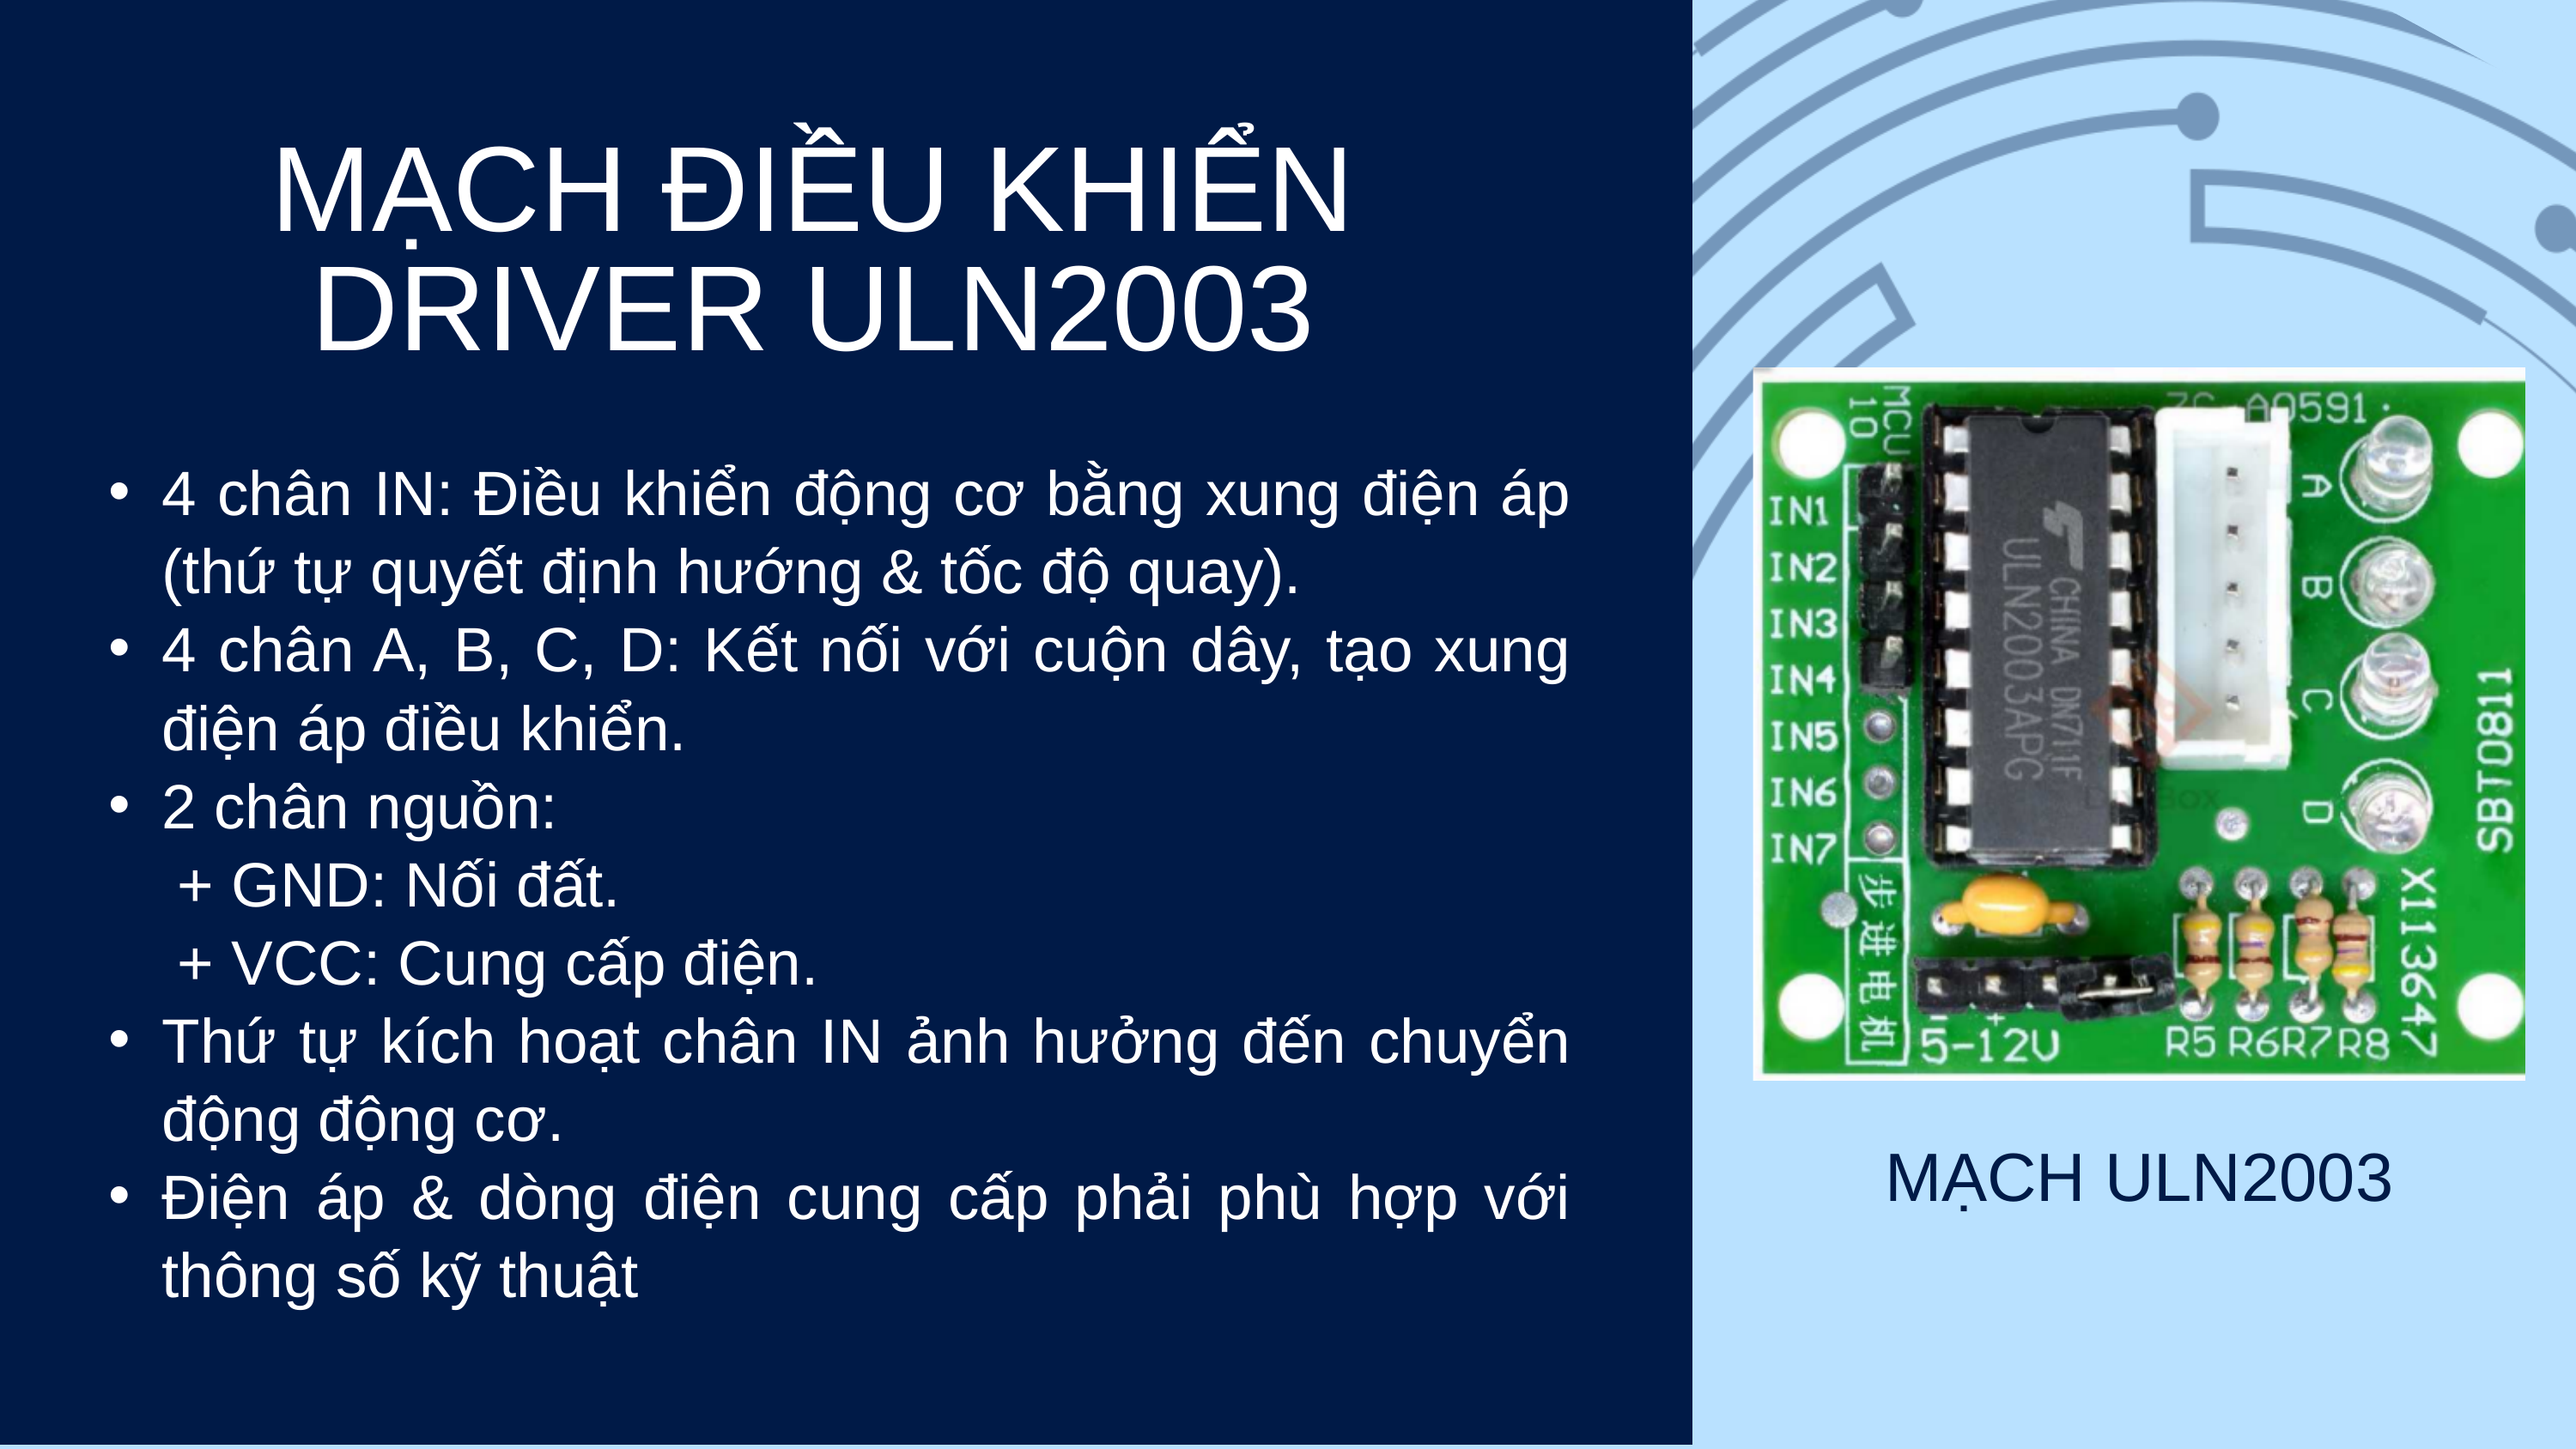

MẠCH ĐIỀU KHIỂN DRIVER ULN2003

4 chân IN: Điều khiển động cơ bằng xung điện áp (thứ tự quyết định hướng & tốc độ quay).
4 chân A, B, C, D: Kết nối với cuộn dây, tạo xung điện áp điều khiển.
2 chân nguồn:
       + GND: Nối đất.
       + VCC: Cung cấp điện.
Thứ tự kích hoạt chân IN ảnh hưởng đến chuyển động động cơ.
Điện áp & dòng điện cung cấp phải phù hợp với thông số kỹ thuật
MẠCH ULN2003